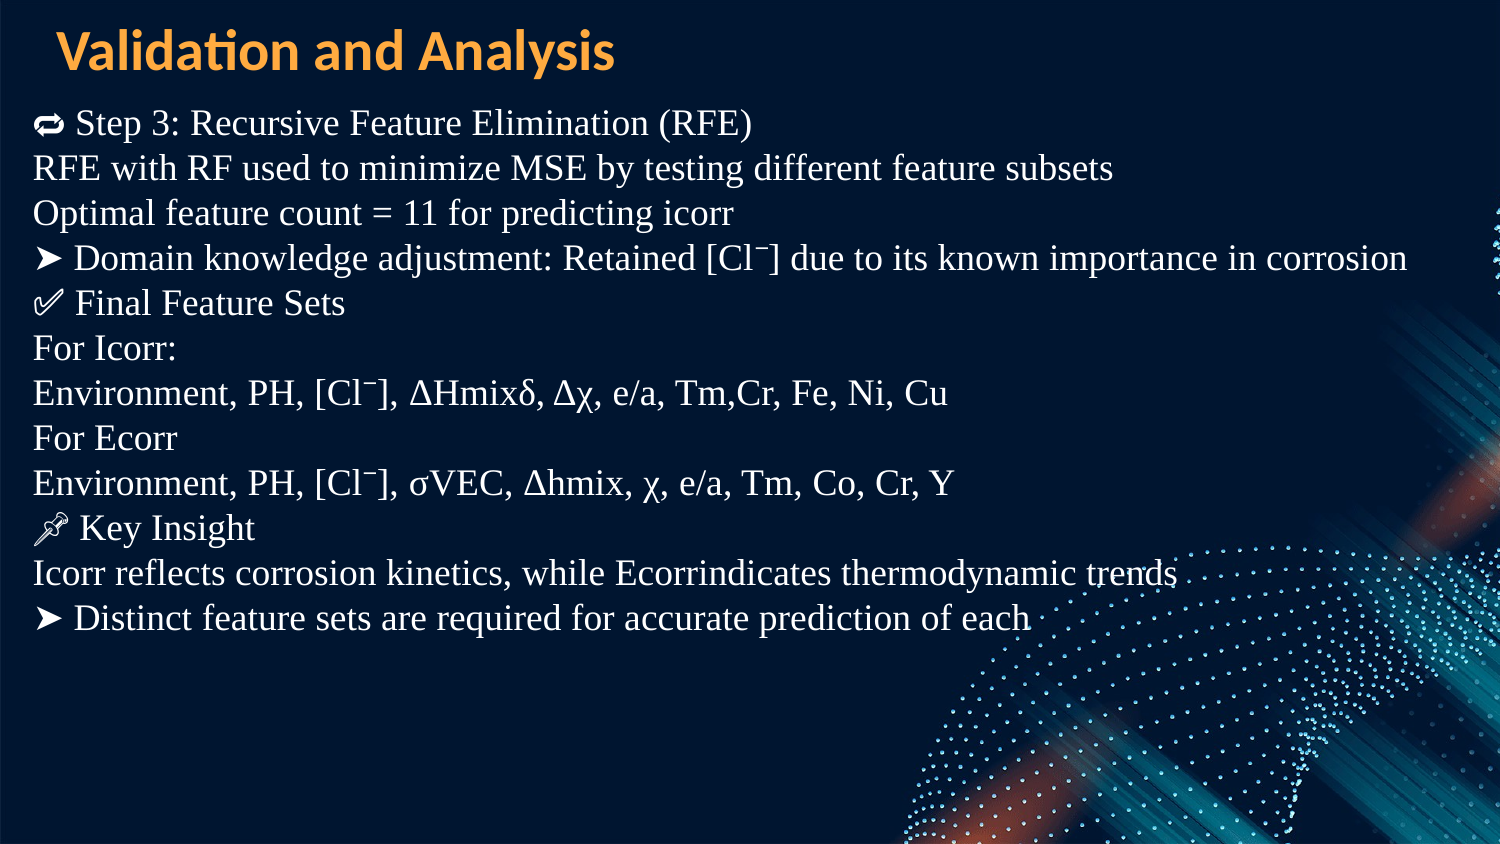

Validation and Analysis
🔁 Step 3: Recursive Feature Elimination (RFE)
RFE with RF used to minimize MSE by testing different feature subsets
Optimal feature count = 11 for predicting icorr
➤ Domain knowledge adjustment: Retained [Cl⁻] due to its known importance in corrosion
✅ Final Feature Sets
For Icorr:
Environment, PH, [Cl⁻], ΔHmixδ, Δχ, e/a, Tm,Cr, Fe, Ni, Cu
For Ecorr
Environment, PH, [Cl⁻], σVEC, Δhmix, χ, e/a, Tm, Co, Cr, Y
📌 Key Insight
Icorr reflects corrosion kinetics, while Ecorrindicates thermodynamic trends
➤ Distinct feature sets are required for accurate prediction of each